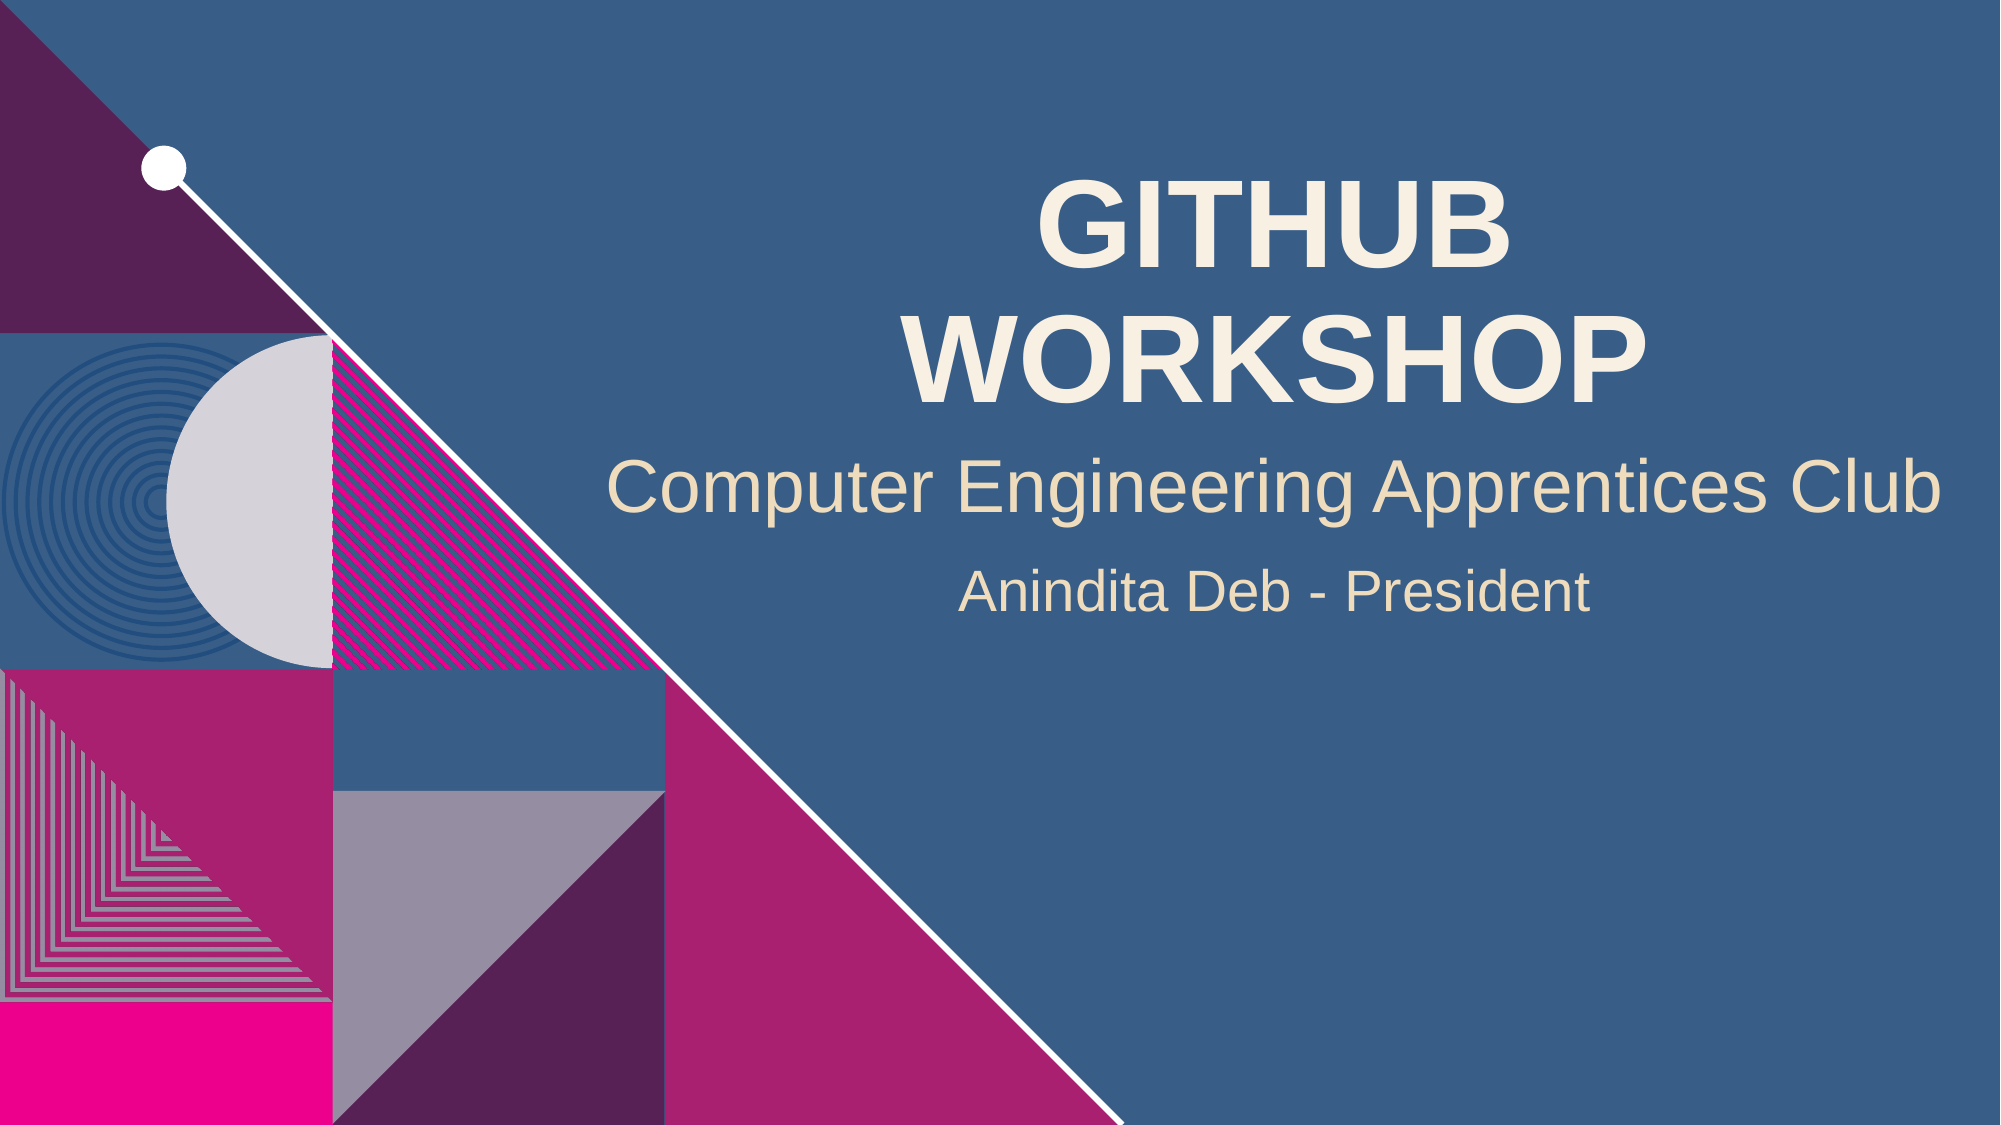

# GITHUB WORKSHOP
Computer Engineering Apprentices Club
Anindita Deb - President